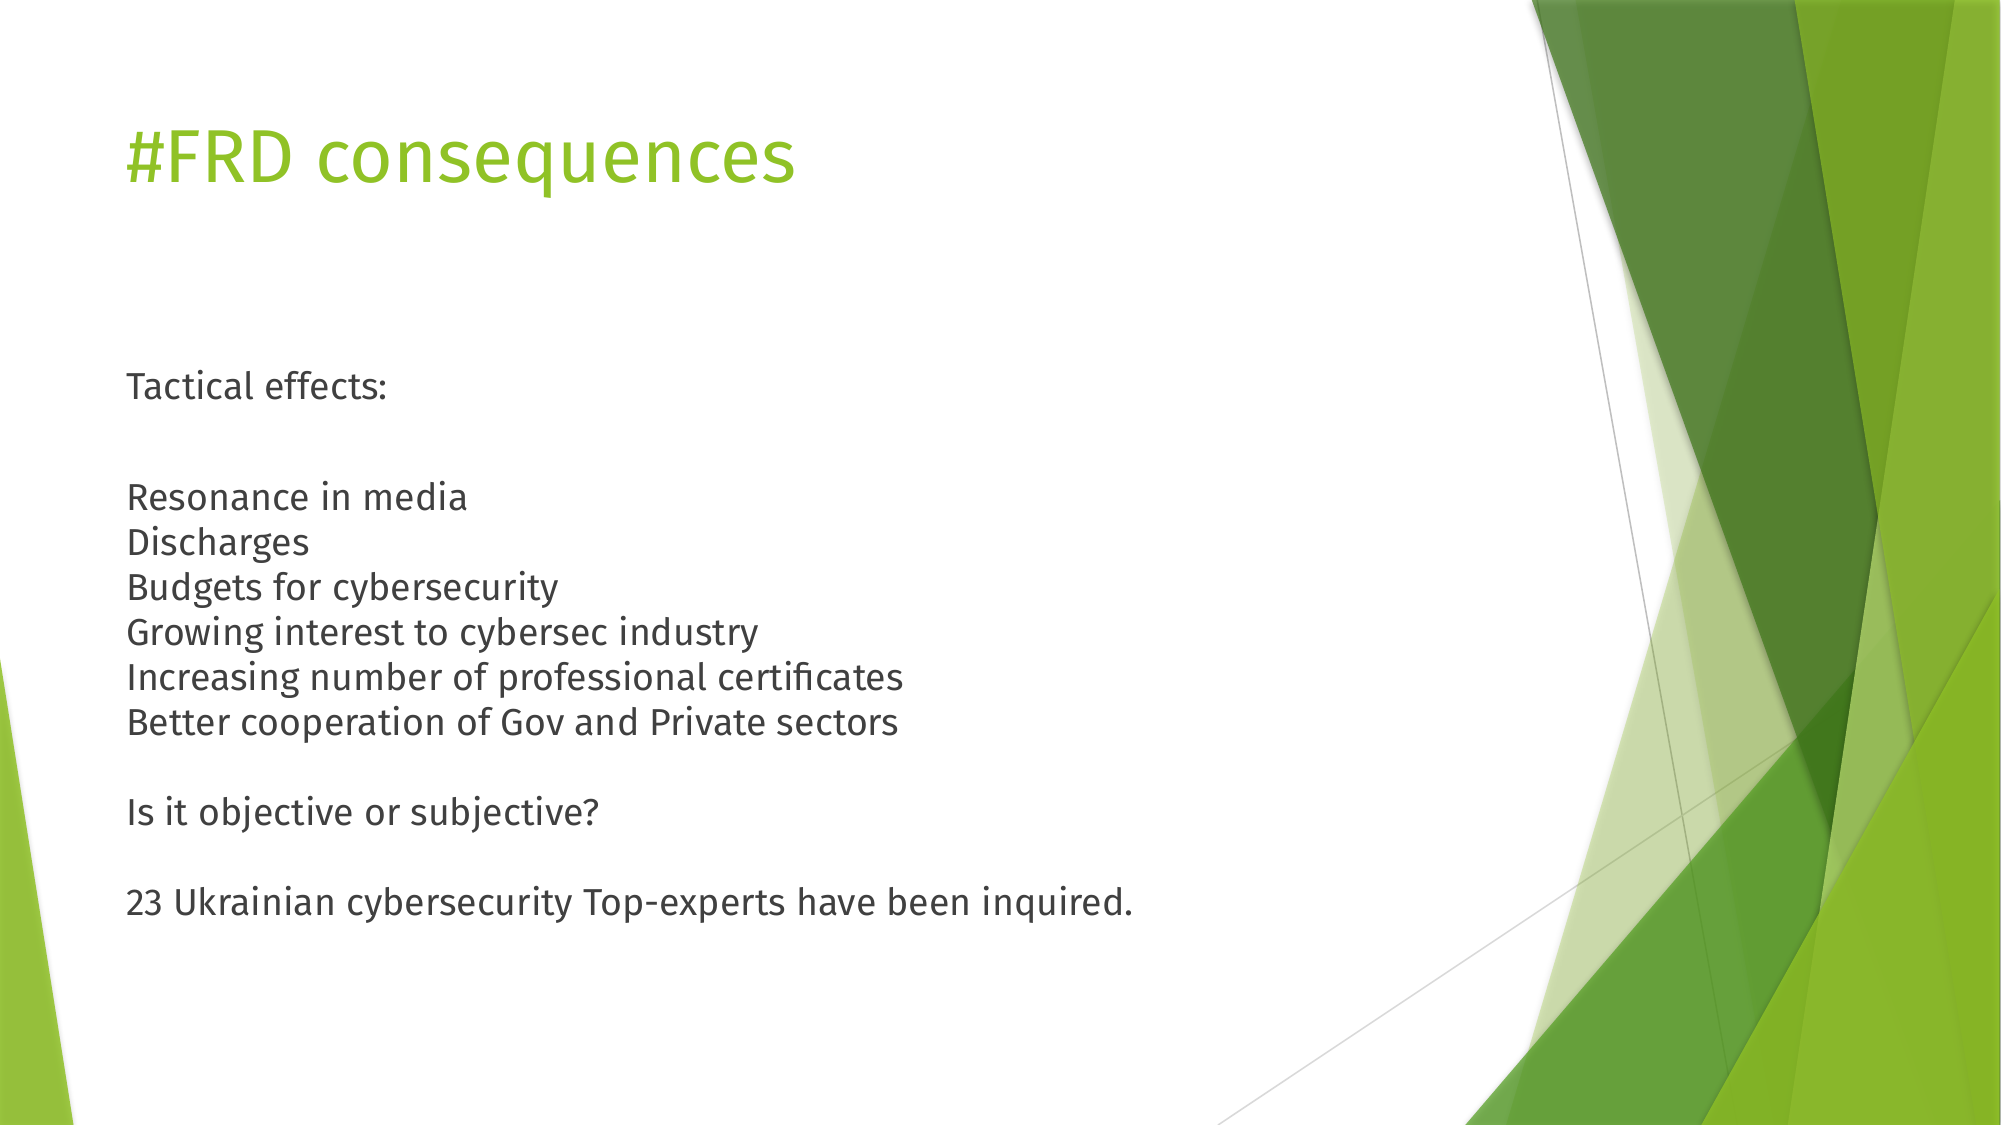

# #FRD consequences
Tactical effects:
Resonance in media
Discharges
Budgets for cybersecurity
Growing interest to cybersec industry
Increasing number of professional certificates
Better cooperation of Gov and Private sectors
Is it objective or subjective?
23 Ukrainian cybersecurity Top-experts have been inquired.